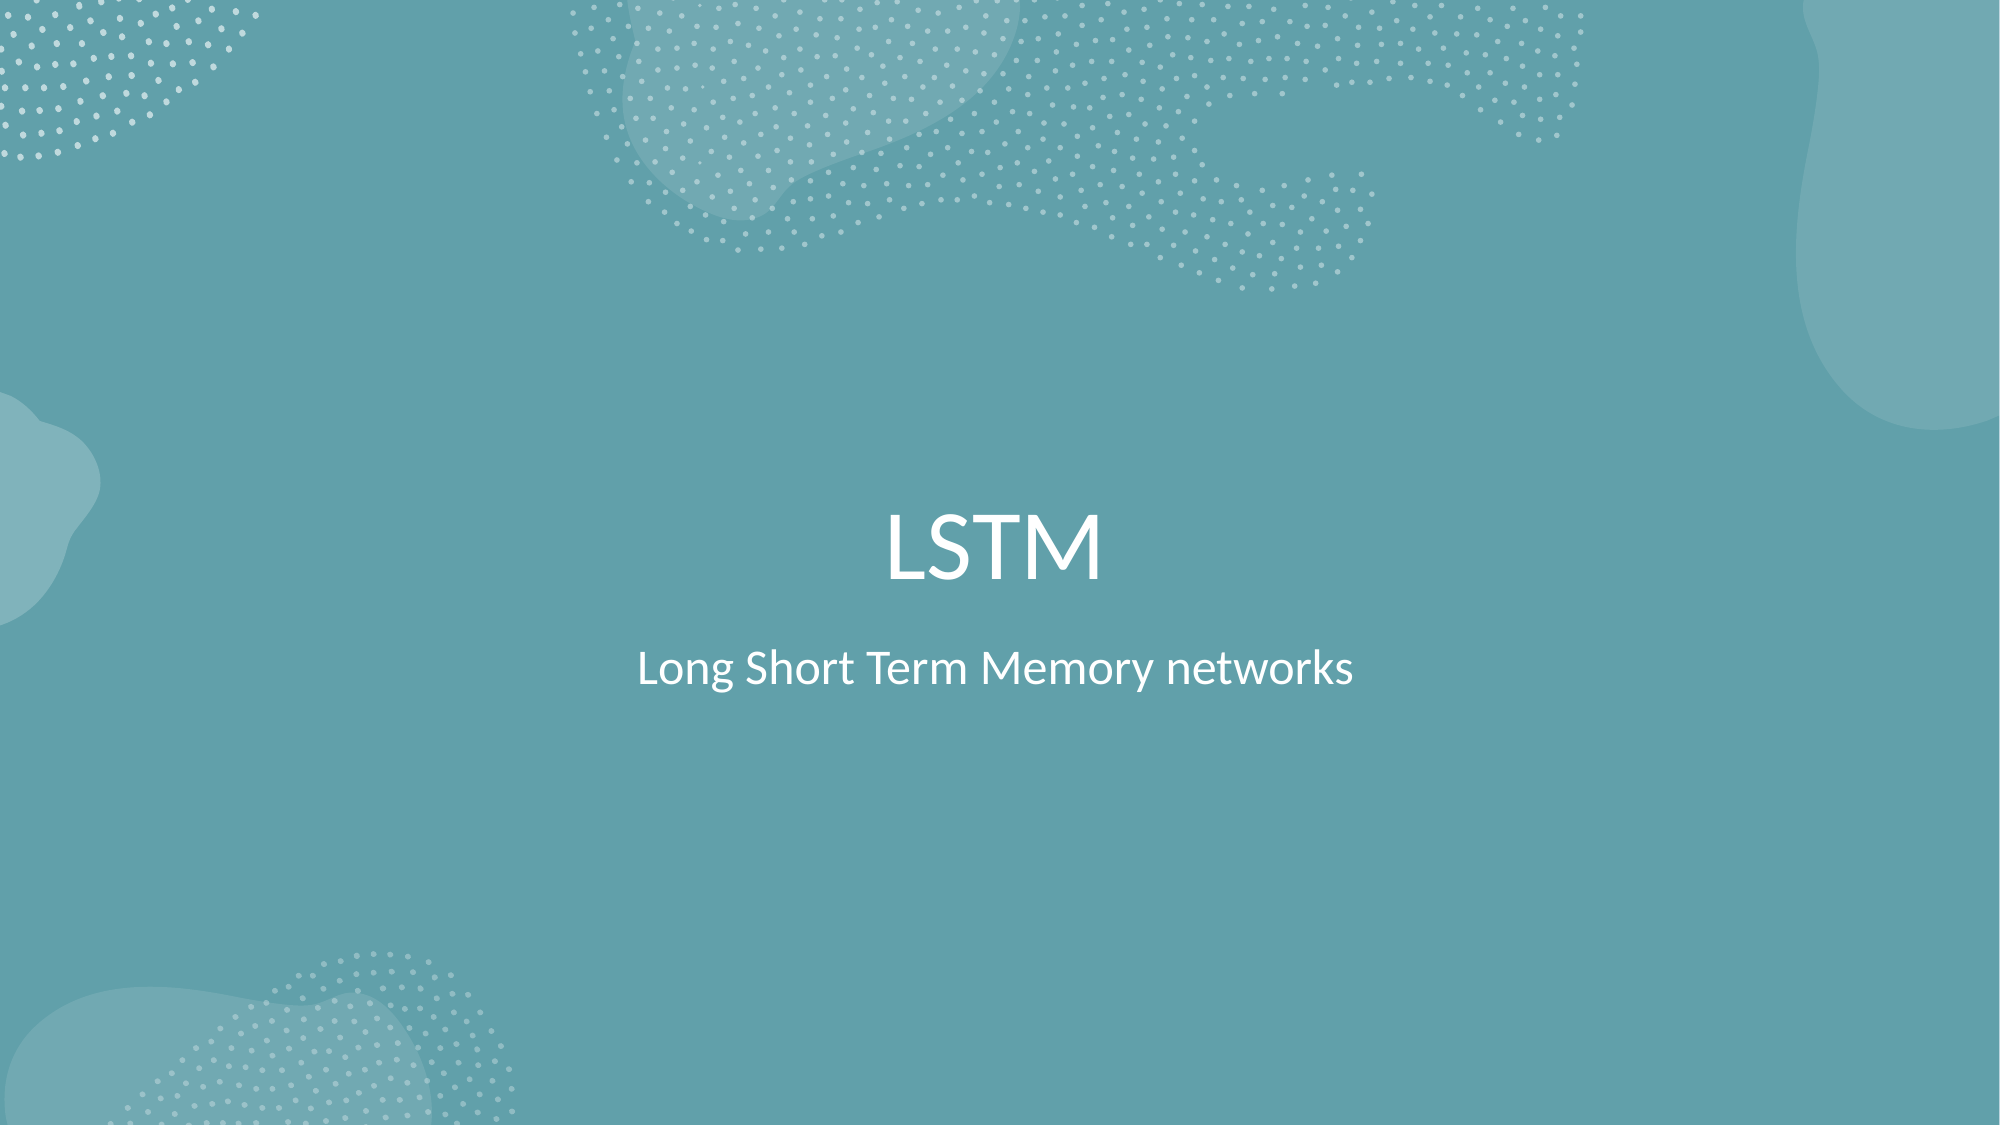

# LSTM
Long Short Term Memory networks